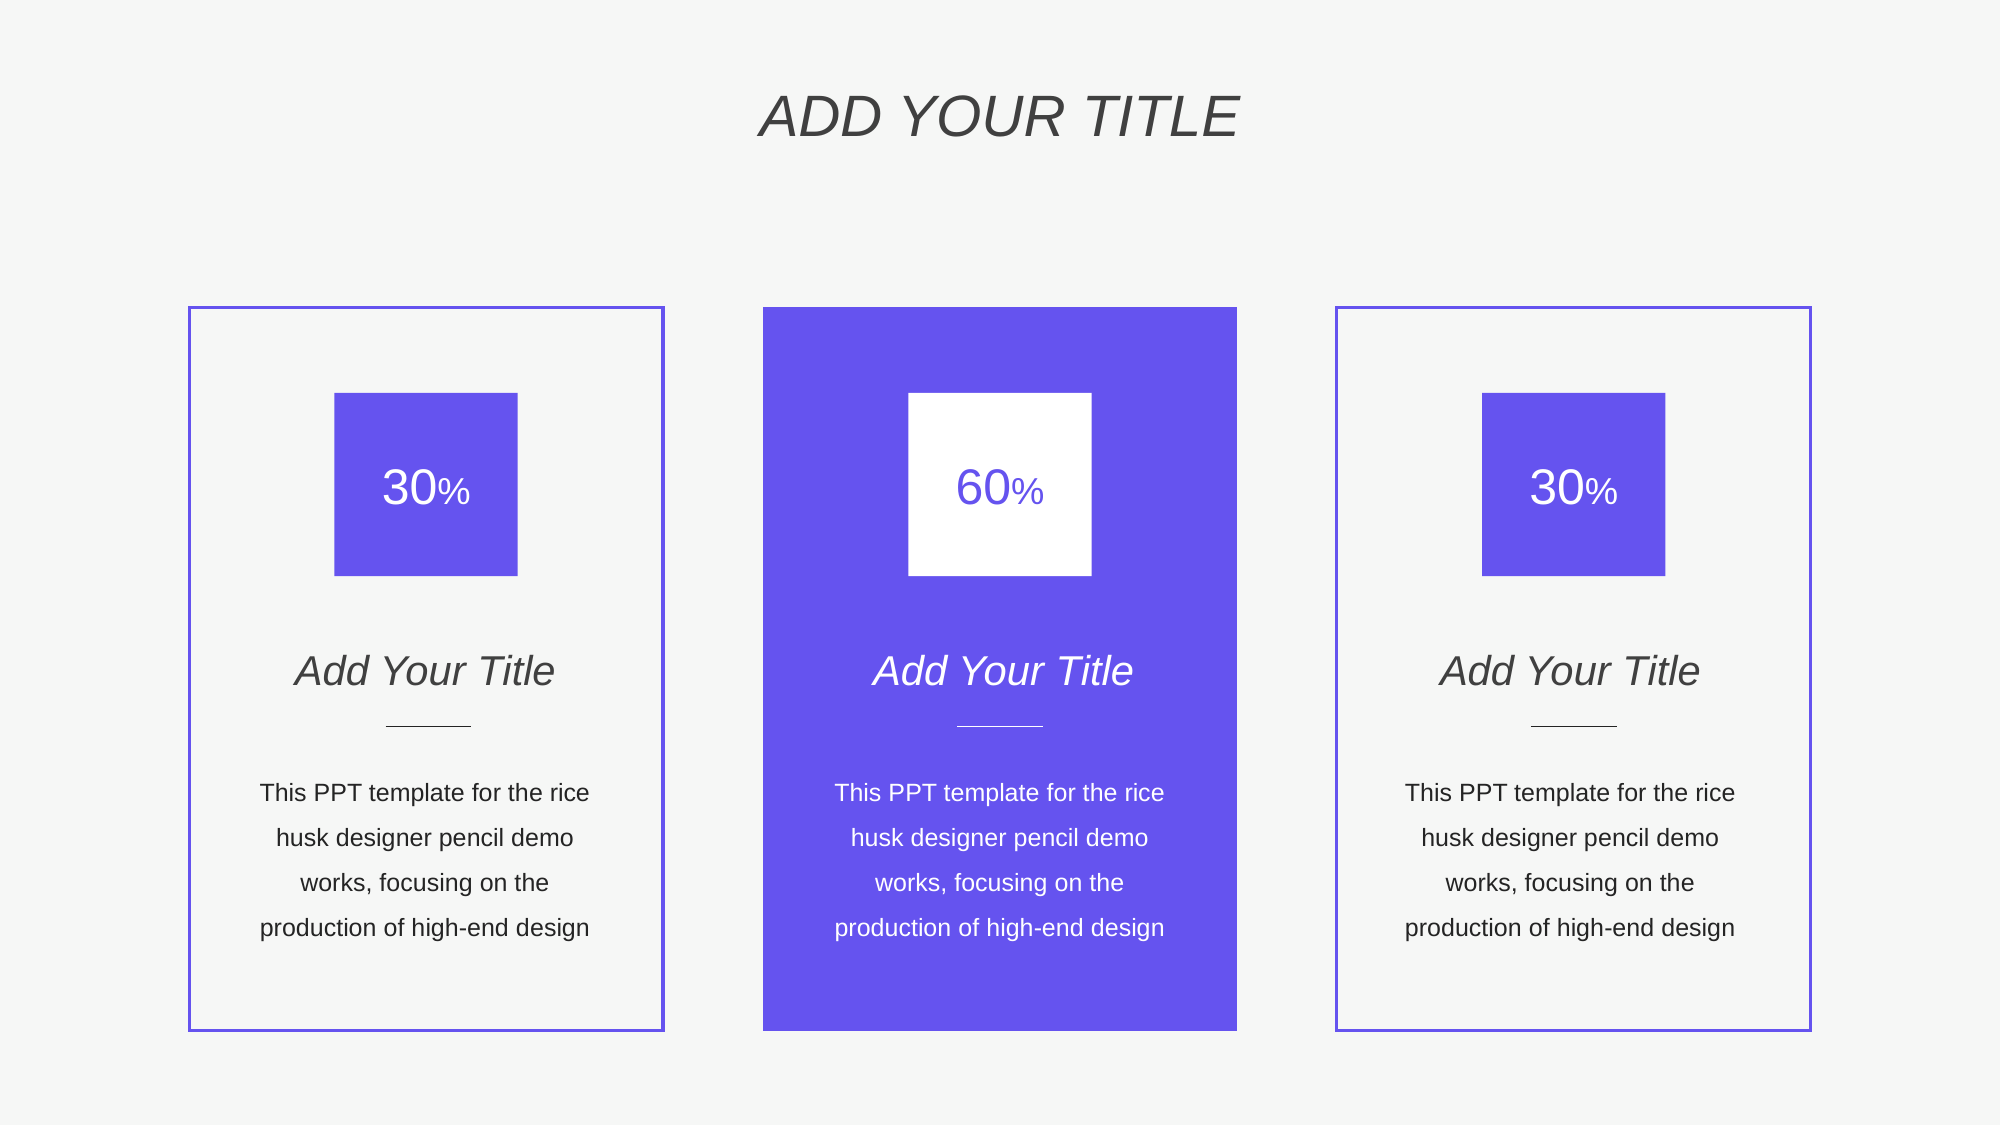

ADD YOUR TITLE

30%
60%
30%
Add Your Title
Add Your Title
Add Your Title
This PPT template for the rice husk designer pencil demo works, focusing on the production of high-end design
This PPT template for the rice husk designer pencil demo works, focusing on the production of high-end design
This PPT template for the rice husk designer pencil demo works, focusing on the production of high-end design